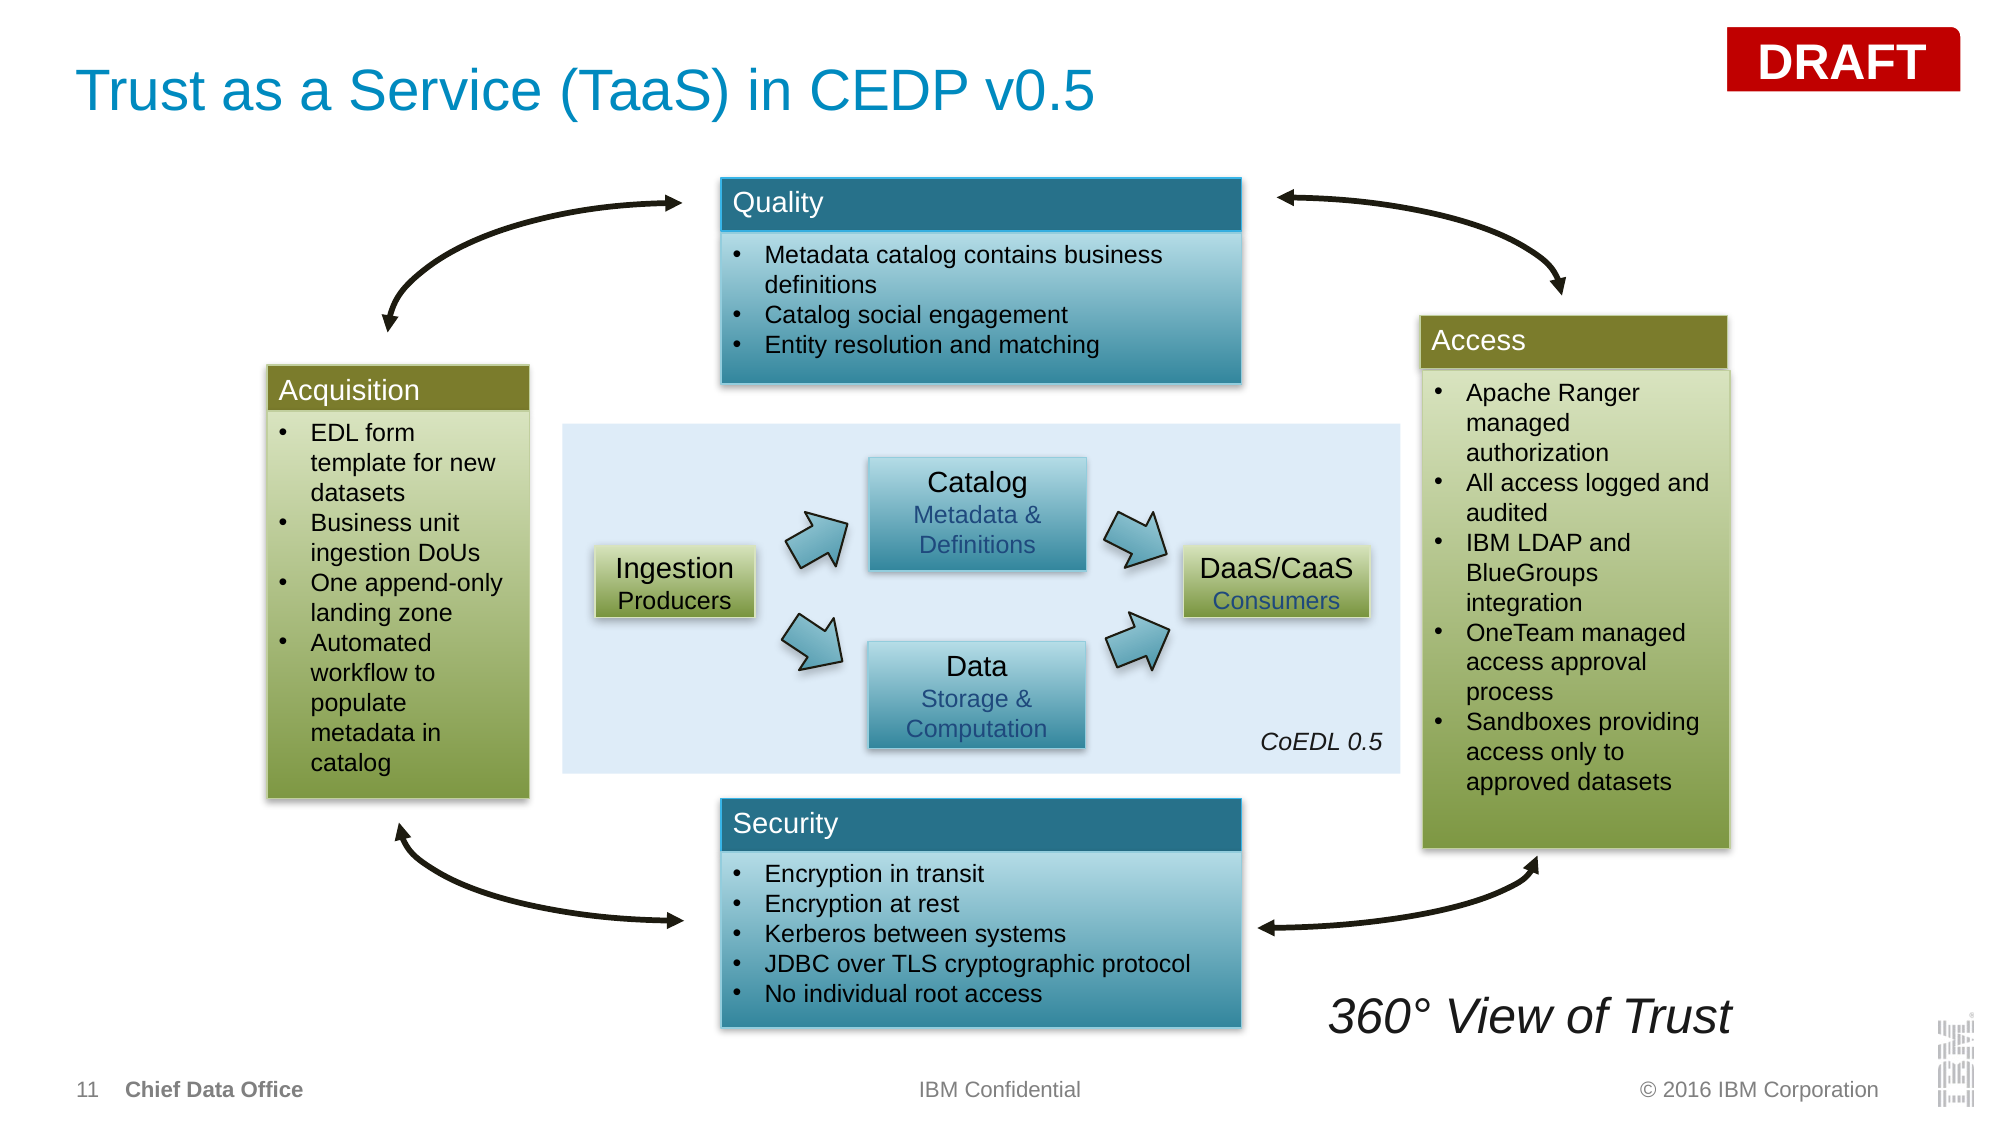

# Trust as a Service (TaaS) in CEDP v0.5
360° View of Trust
Quality
Metadata catalog contains business definitions
Catalog social engagement
Entity resolution and matching

Access
Apache Ranger managed authorization
All access logged and audited
IBM LDAP and BlueGroups integration
OneTeam managed access approval process
Sandboxes providing access only to approved datasets
Acquisition
EDL form template for new datasets
Business unit ingestion DoUs
One append-only landing zone
Automated workflow to populate metadata in catalog

CoEDL 0.5
Catalog
Metadata &
Definitions

Ingestion
Producers
DaaS/CaaS
Consumers

Data
Storage &
Computation

Security
Encryption in transit
Encryption at rest
Kerberos between systems
JDBC over TLS cryptographic protocol
No individual root access